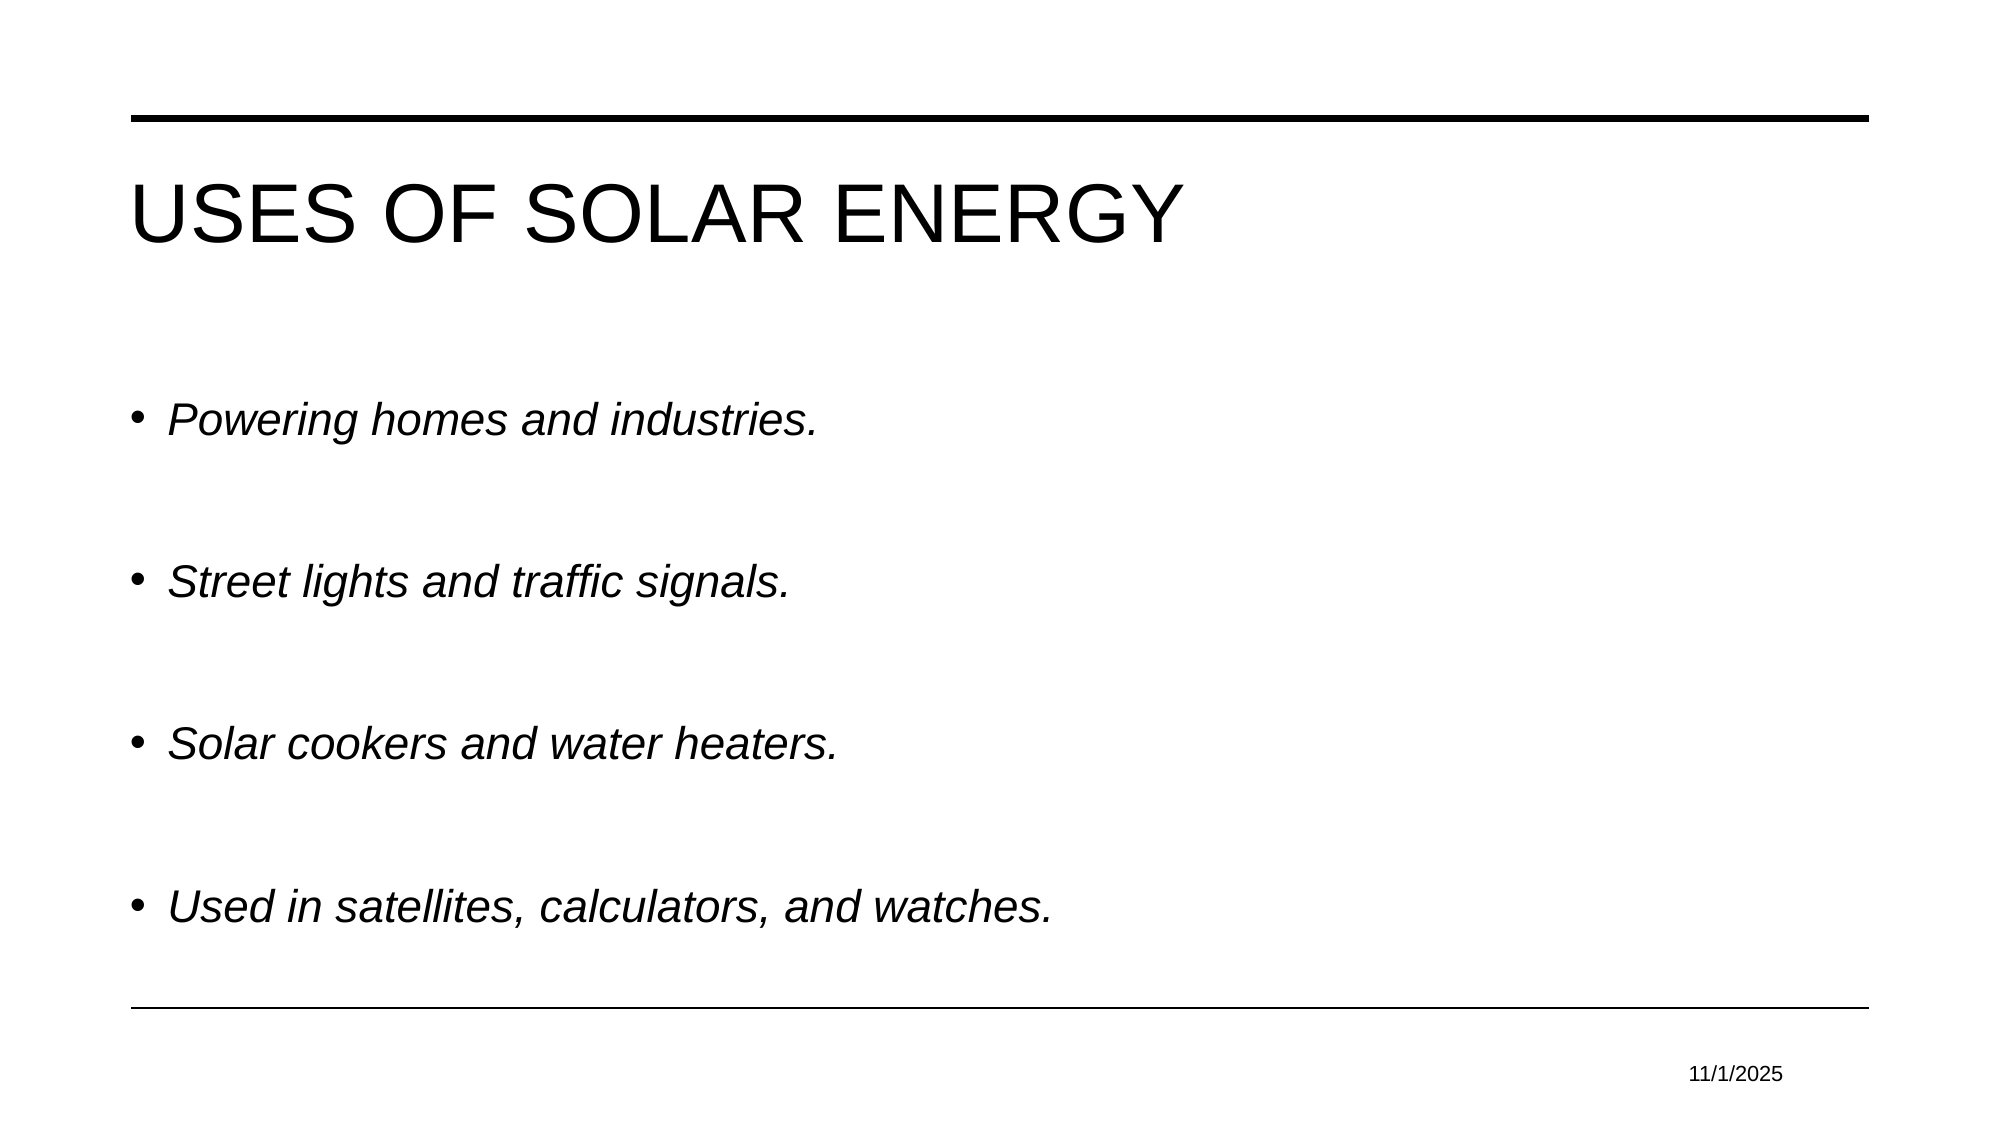

# Uses of Solar Energy
Powering homes and industries.

Street lights and traffic signals.

Solar cookers and water heaters.

Used in satellites, calculators, and watches.

11/1/2025